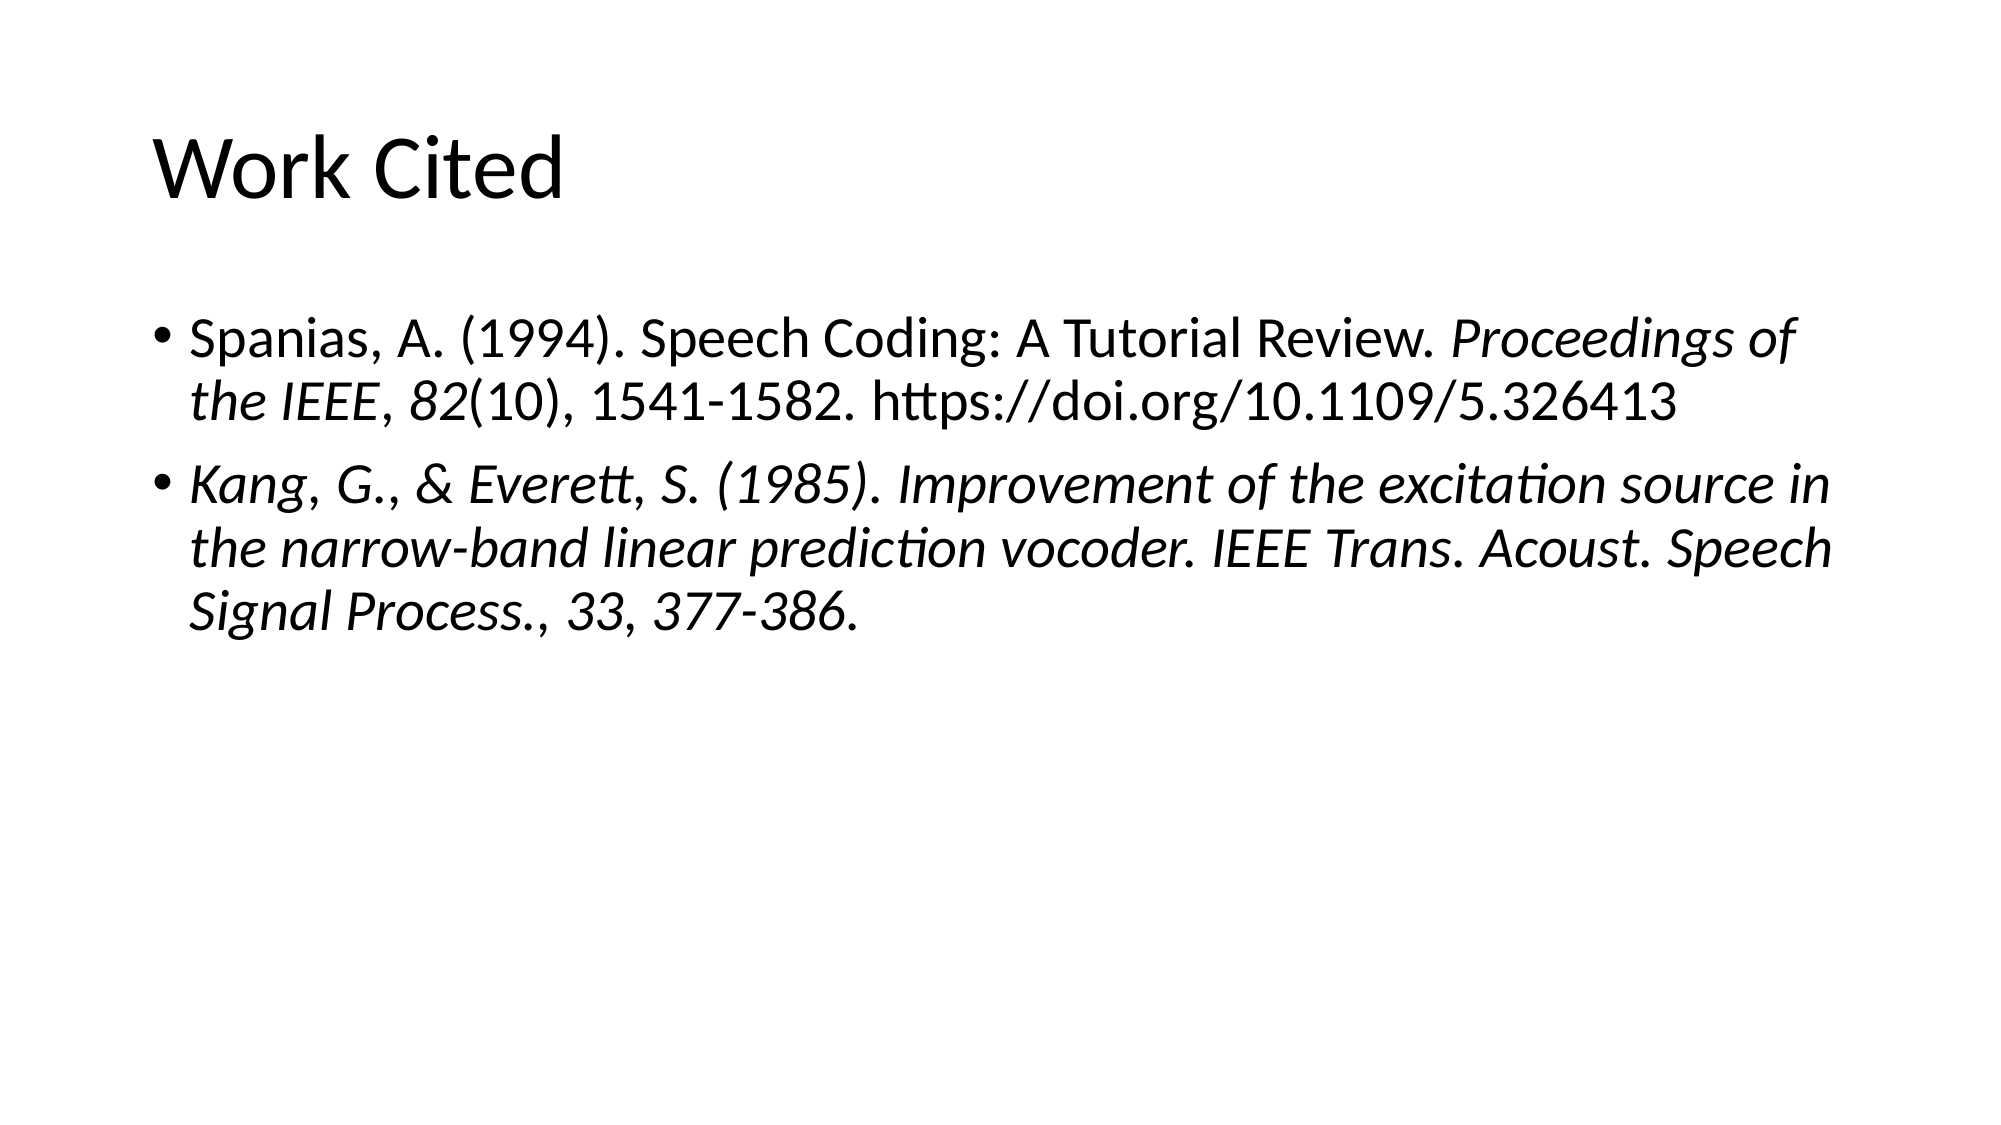

# Work Cited
Spanias, A. (1994). Speech Coding: A Tutorial Review. Proceedings of the IEEE, 82(10), 1541-1582. https://doi.org/10.1109/5.326413
Kang, G., & Everett, S. (1985). Improvement of the excitation source in the narrow-band linear prediction vocoder. IEEE Trans. Acoust. Speech Signal Process., 33, 377-386.